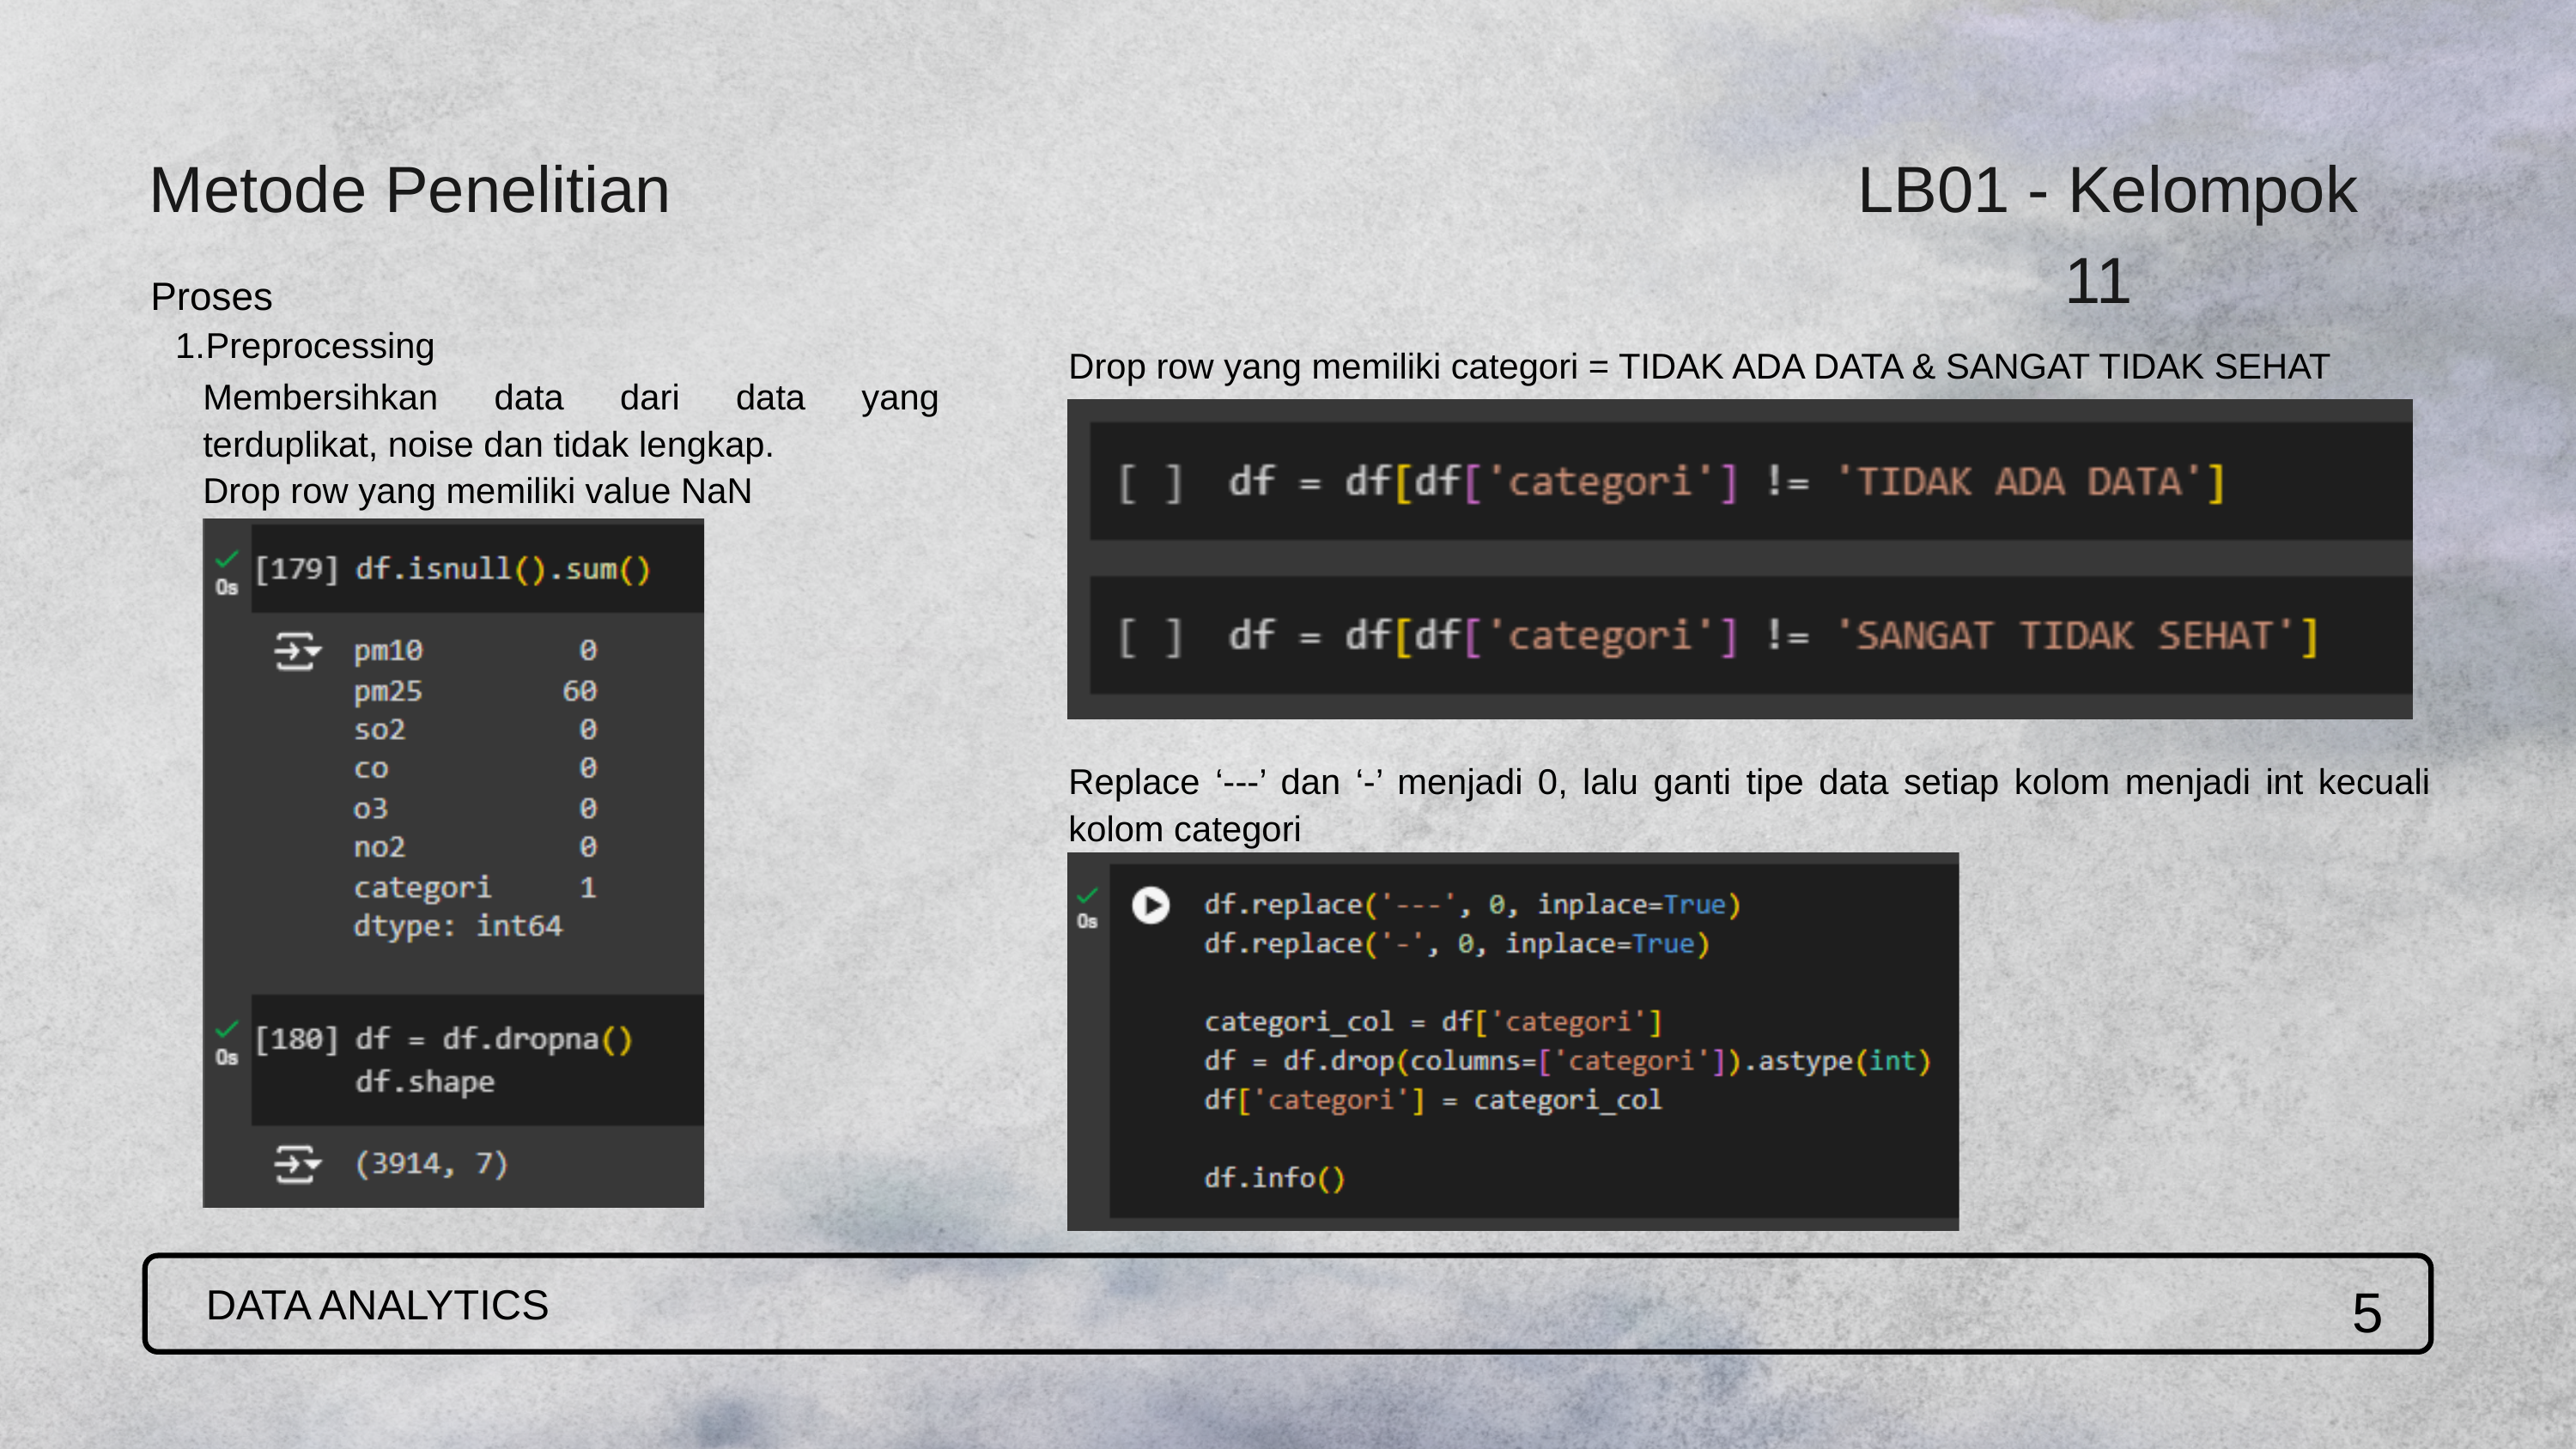

Metode Penelitian
LB01 - Kelompok 11
Proses
Preprocessing
Drop row yang memiliki categori = TIDAK ADA DATA & SANGAT TIDAK SEHAT
Membersihkan data dari data yang terduplikat, noise dan tidak lengkap.
Drop row yang memiliki value NaN

Replace ‘---’ dan ‘-’ menjadi 0, lalu ganti tipe data setiap kolom menjadi int kecuali kolom categori

5
DATA ANALYTICS